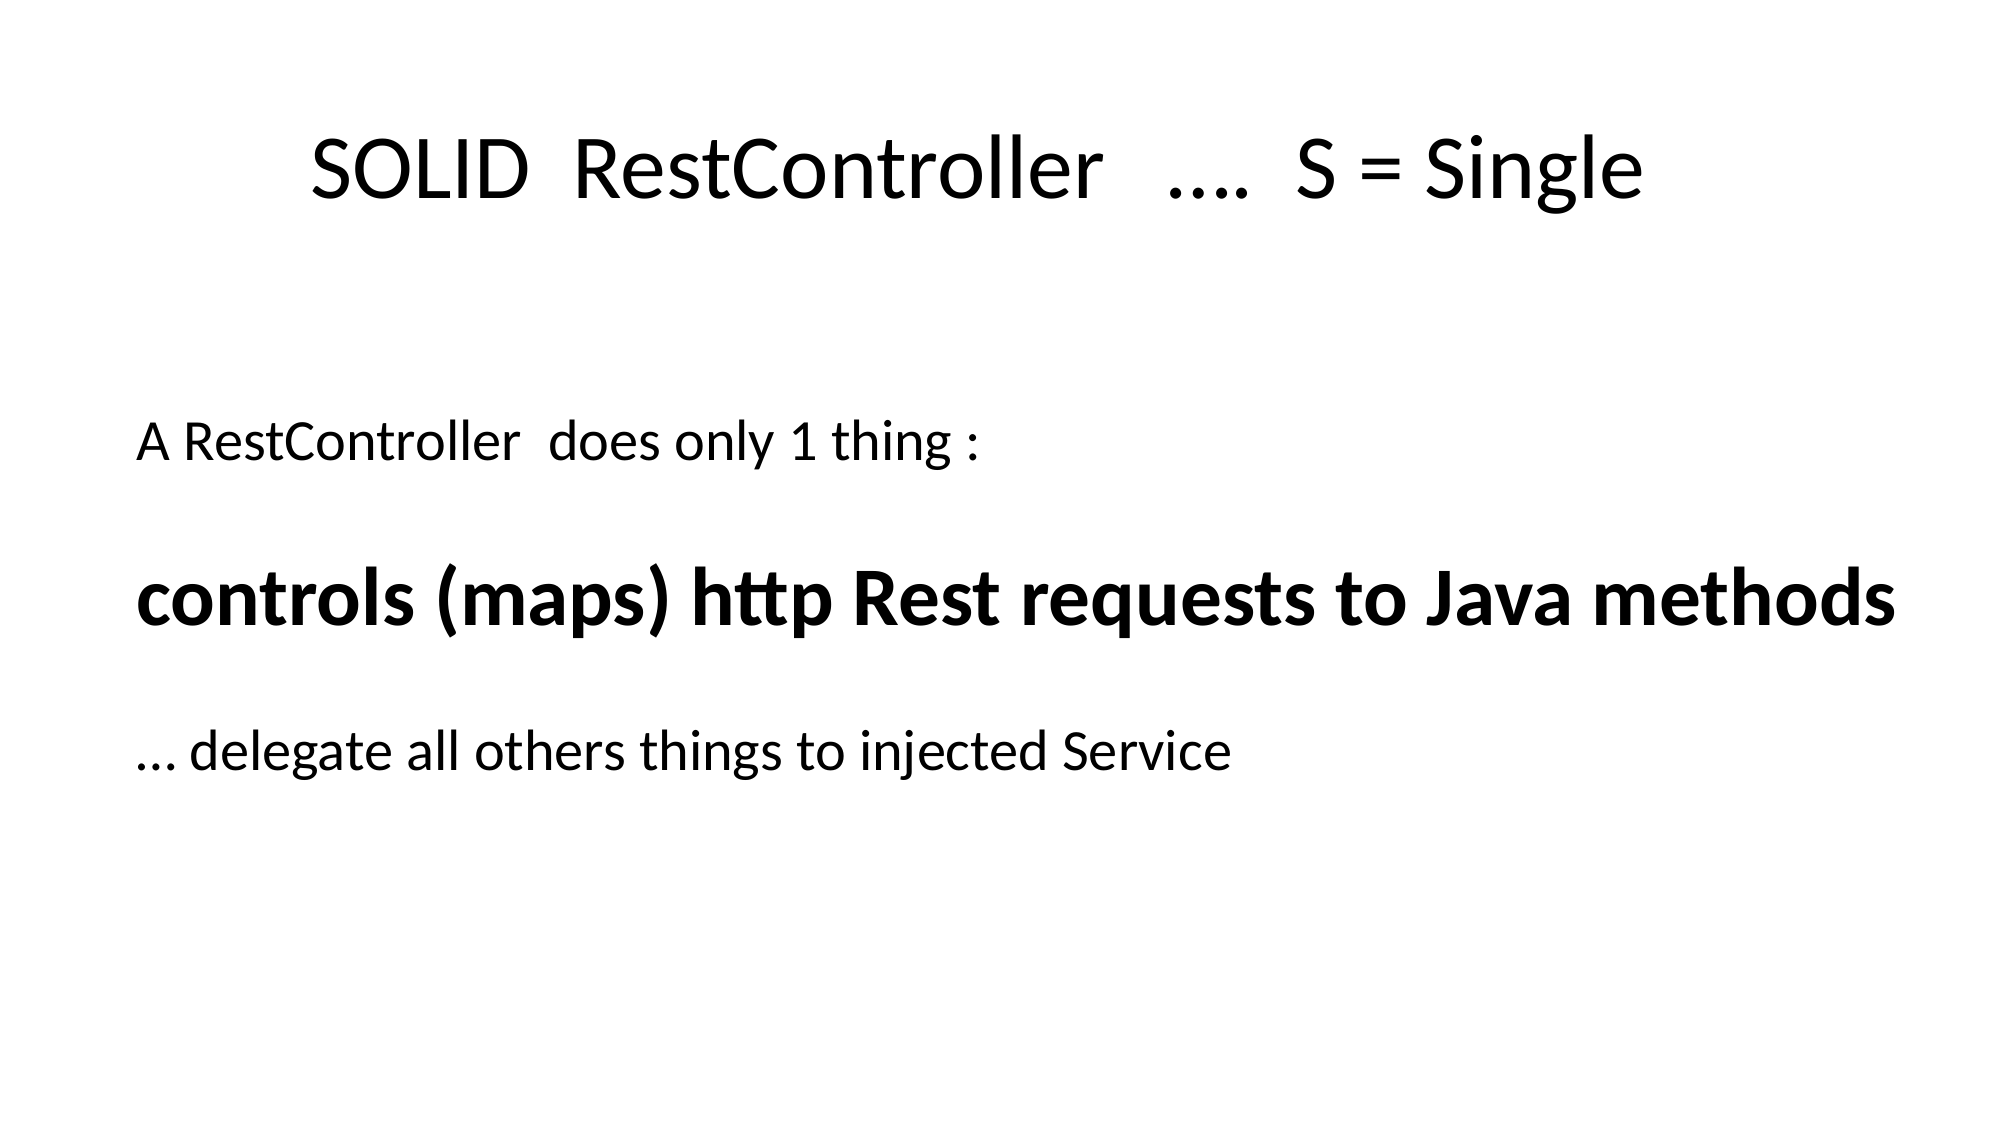

# SOLID  RestController   ….  S = Single
A RestController  does only 1 thing :

controls (maps) http Rest requests to Java methods

… delegate all others things to injected Service